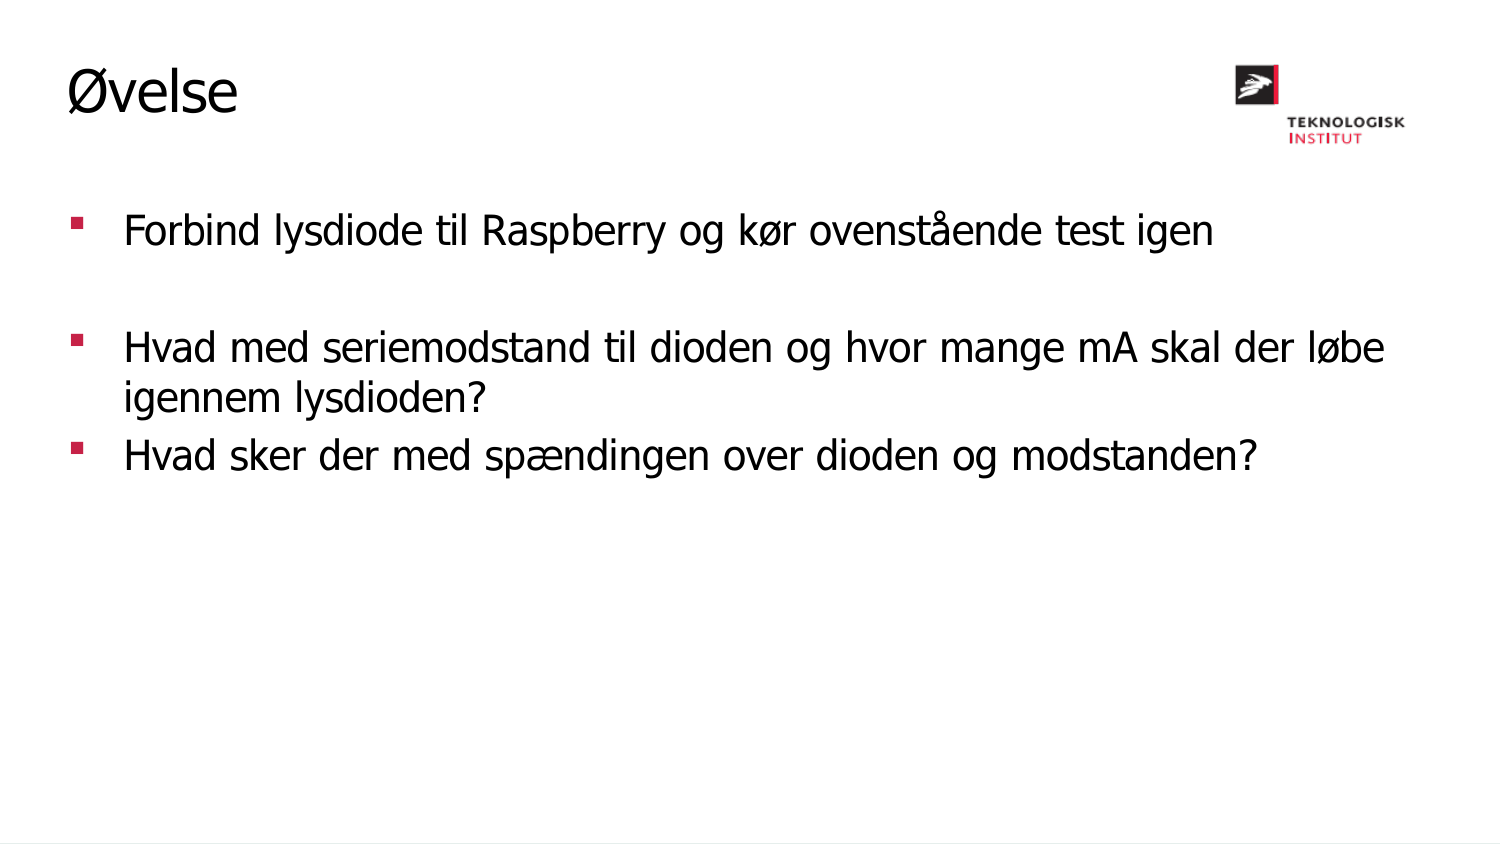

Øvelse
Forbind lysdiode til Raspberry og kør ovenstående test igen

Hvad med seriemodstand til dioden og hvor mange mA skal der løbe igennem lysdioden?
Hvad sker der med spændingen over dioden og modstanden?